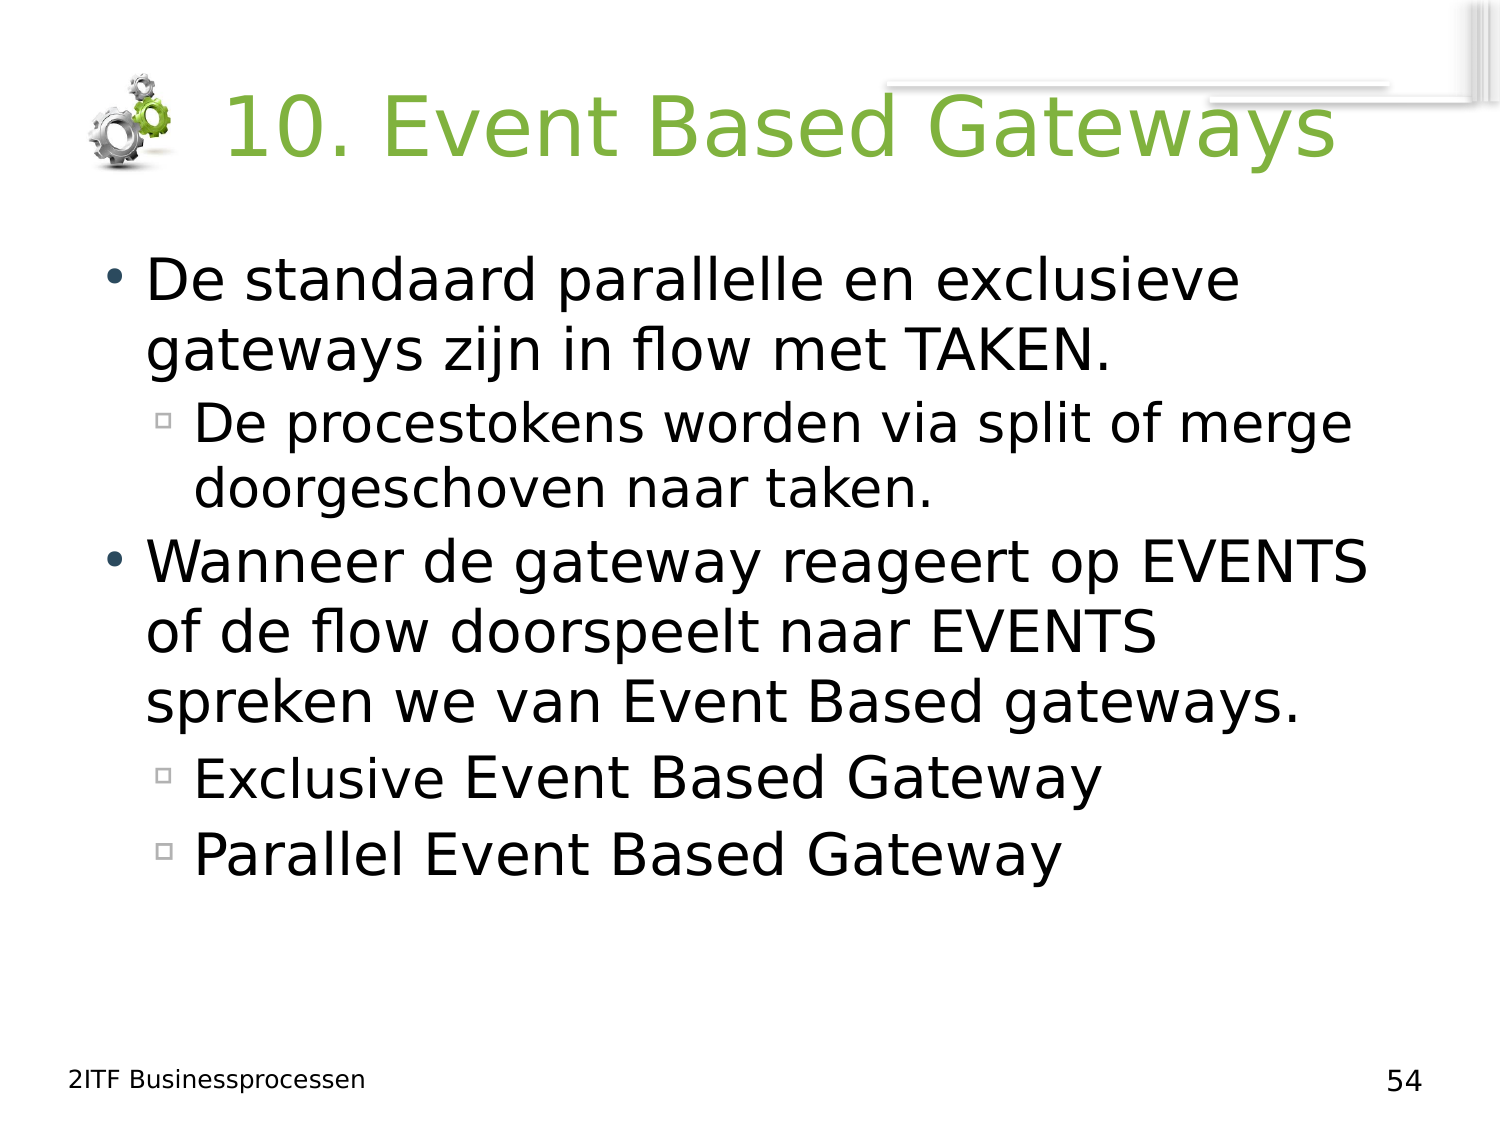

# 10. Event Based Gateways
De standaard parallelle en exclusieve gateways zijn in flow met TAKEN.
De procestokens worden via split of merge doorgeschoven naar taken.
Wanneer de gateway reageert op EVENTS of de flow doorspeelt naar EVENTS spreken we van Event Based gateways.
Exclusive Event Based Gateway
Parallel Event Based Gateway

54